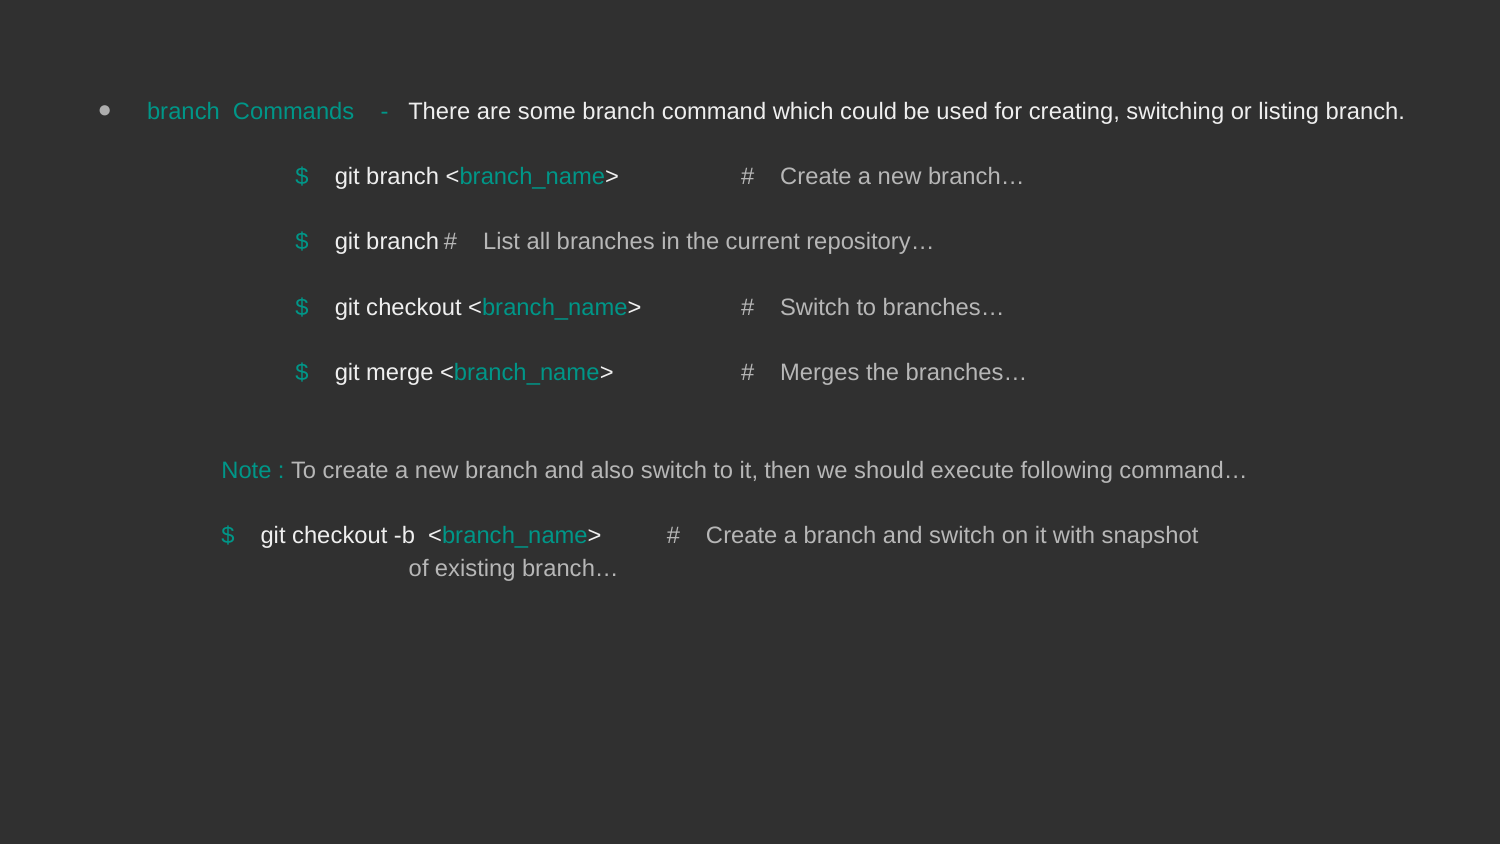

branch  Commands    -   There are some branch command which could be used for creating, switching or listing branch.

$    git branch <branch_name>			#    Create a new branch…
$    git branch						#    List all branches in the current repository…
$    git checkout <branch_name>			#    Switch to branches…
$    git merge <branch_name>			#    Merges the branches…
	Note : To create a new branch and also switch to it, then we should execute following command…

	$    git checkout -b  <branch_name>		#    Create a branch and switch on it with snapshot
 								      of existing branch…